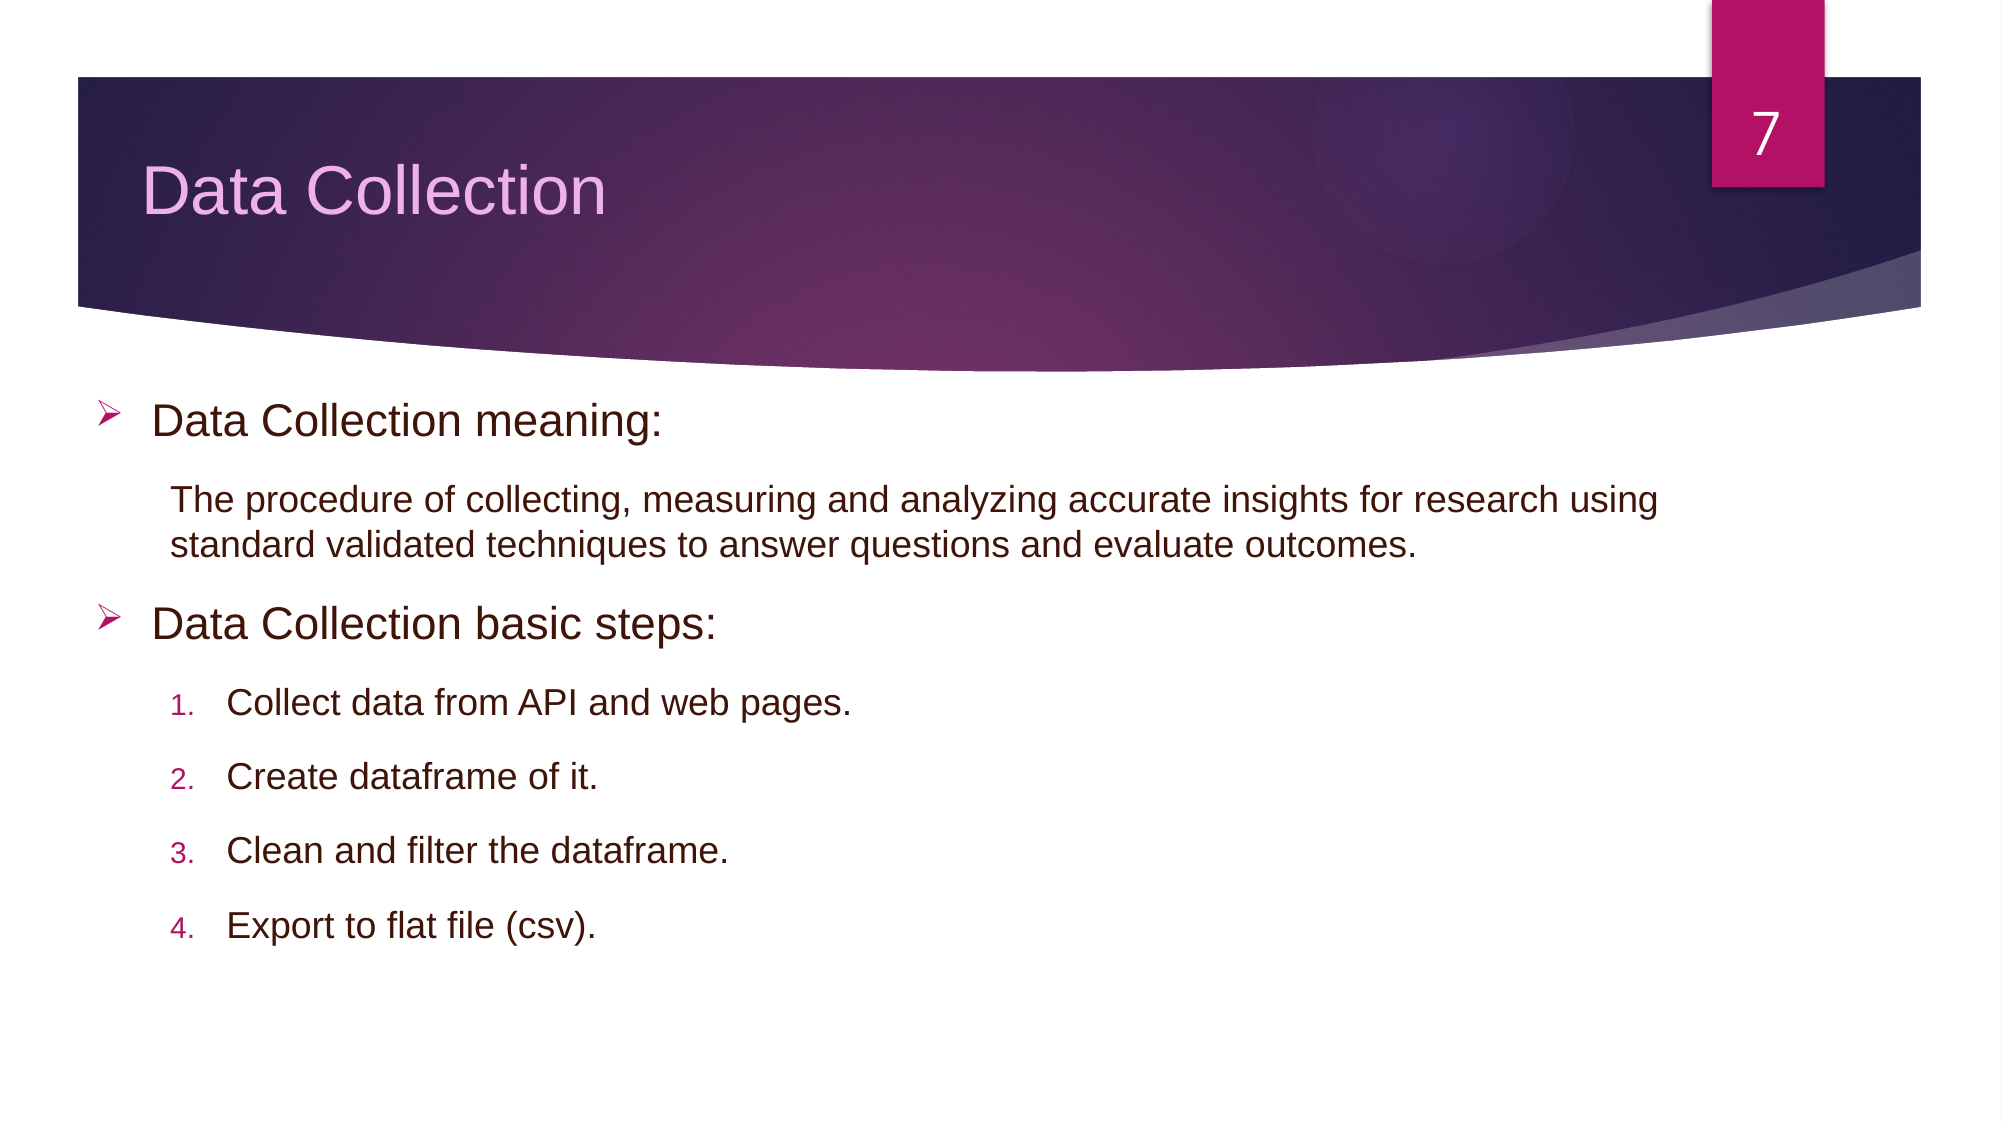

7
Data Collection
Data Collection meaning:
The procedure of collecting, measuring and analyzing accurate insights for research using standard validated techniques to answer questions and evaluate outcomes.
Data Collection basic steps:
Collect data from API and web pages.
Create dataframe of it.
Clean and filter the dataframe.
Export to flat file (csv).